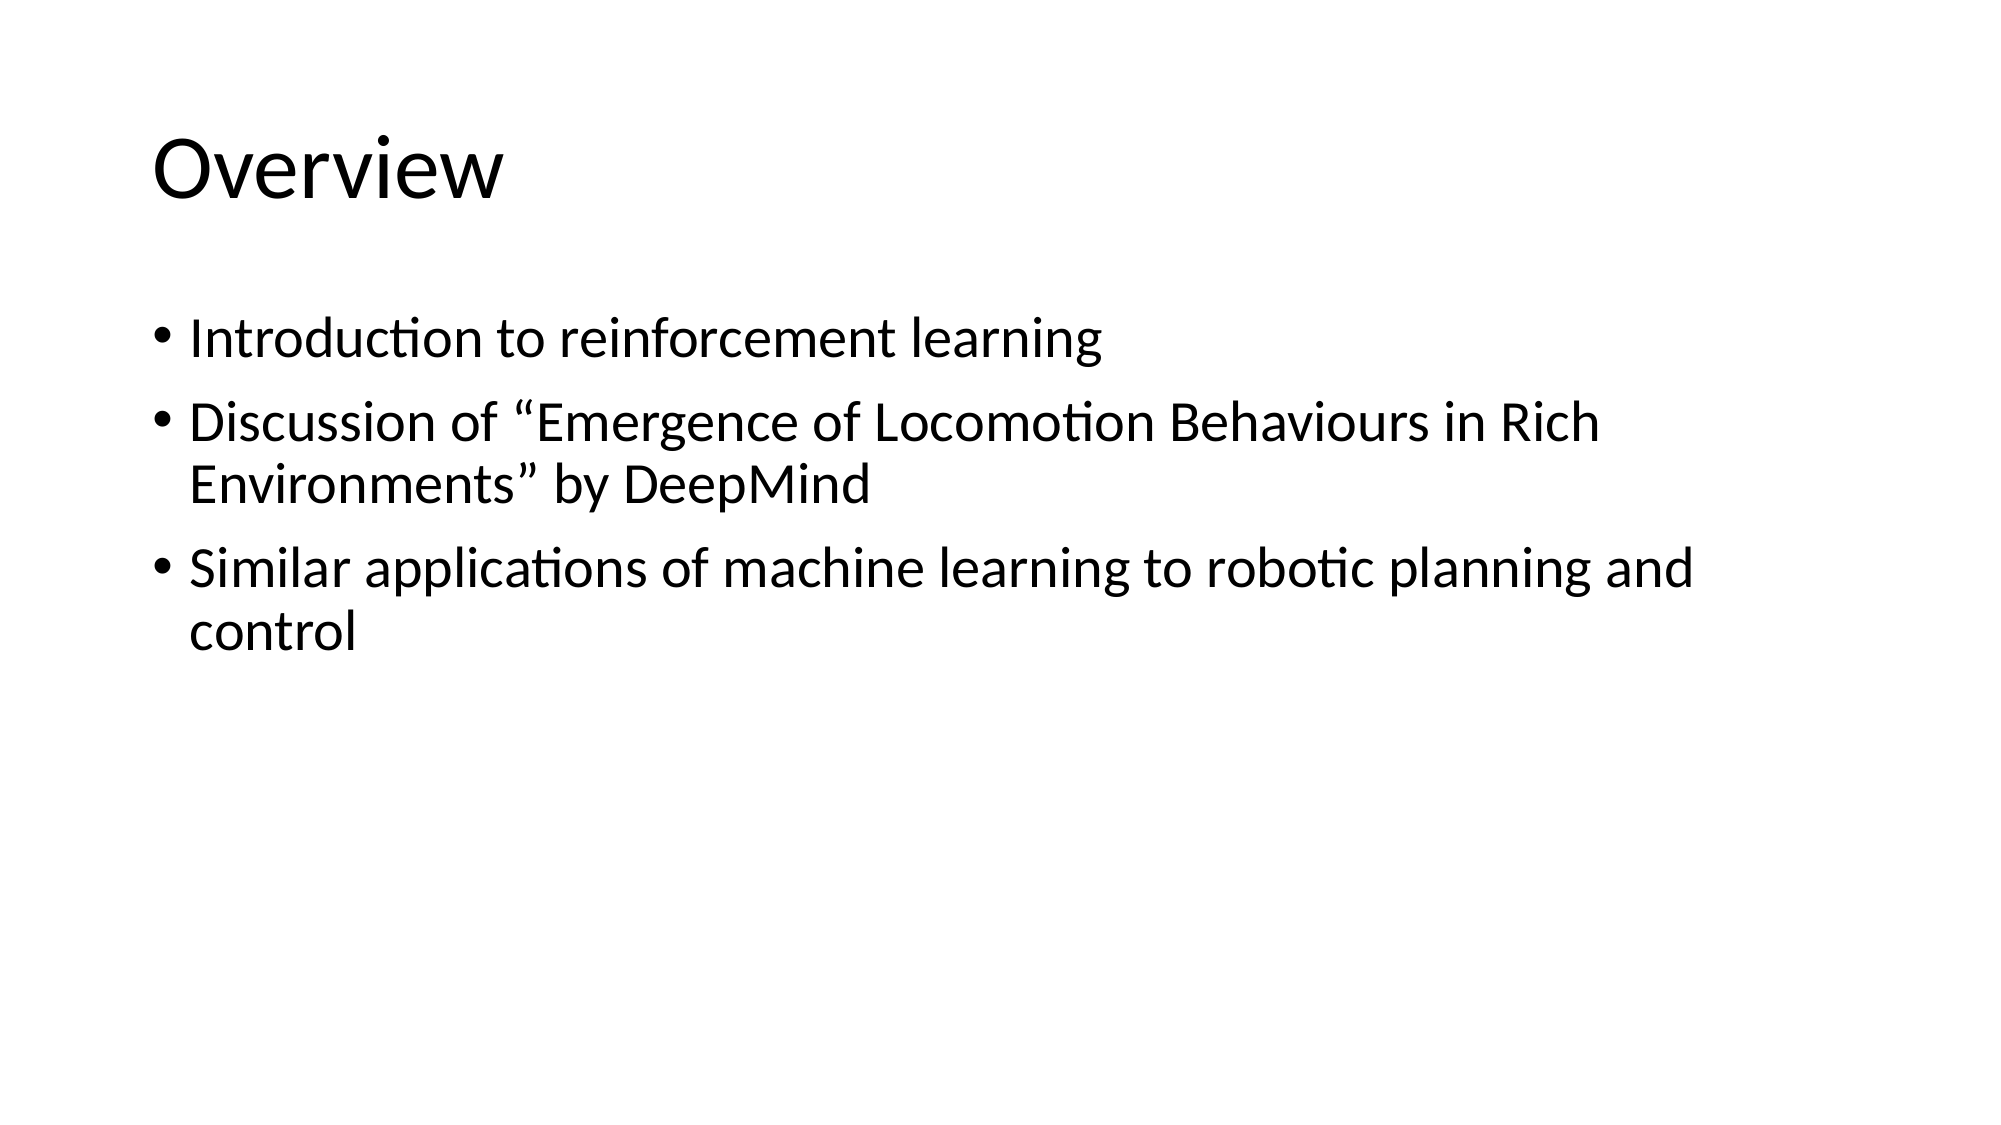

# Overview
Introduction to reinforcement learning
Discussion of “Emergence of Locomotion Behaviours in Rich Environments” by DeepMind
Similar applications of machine learning to robotic planning and control